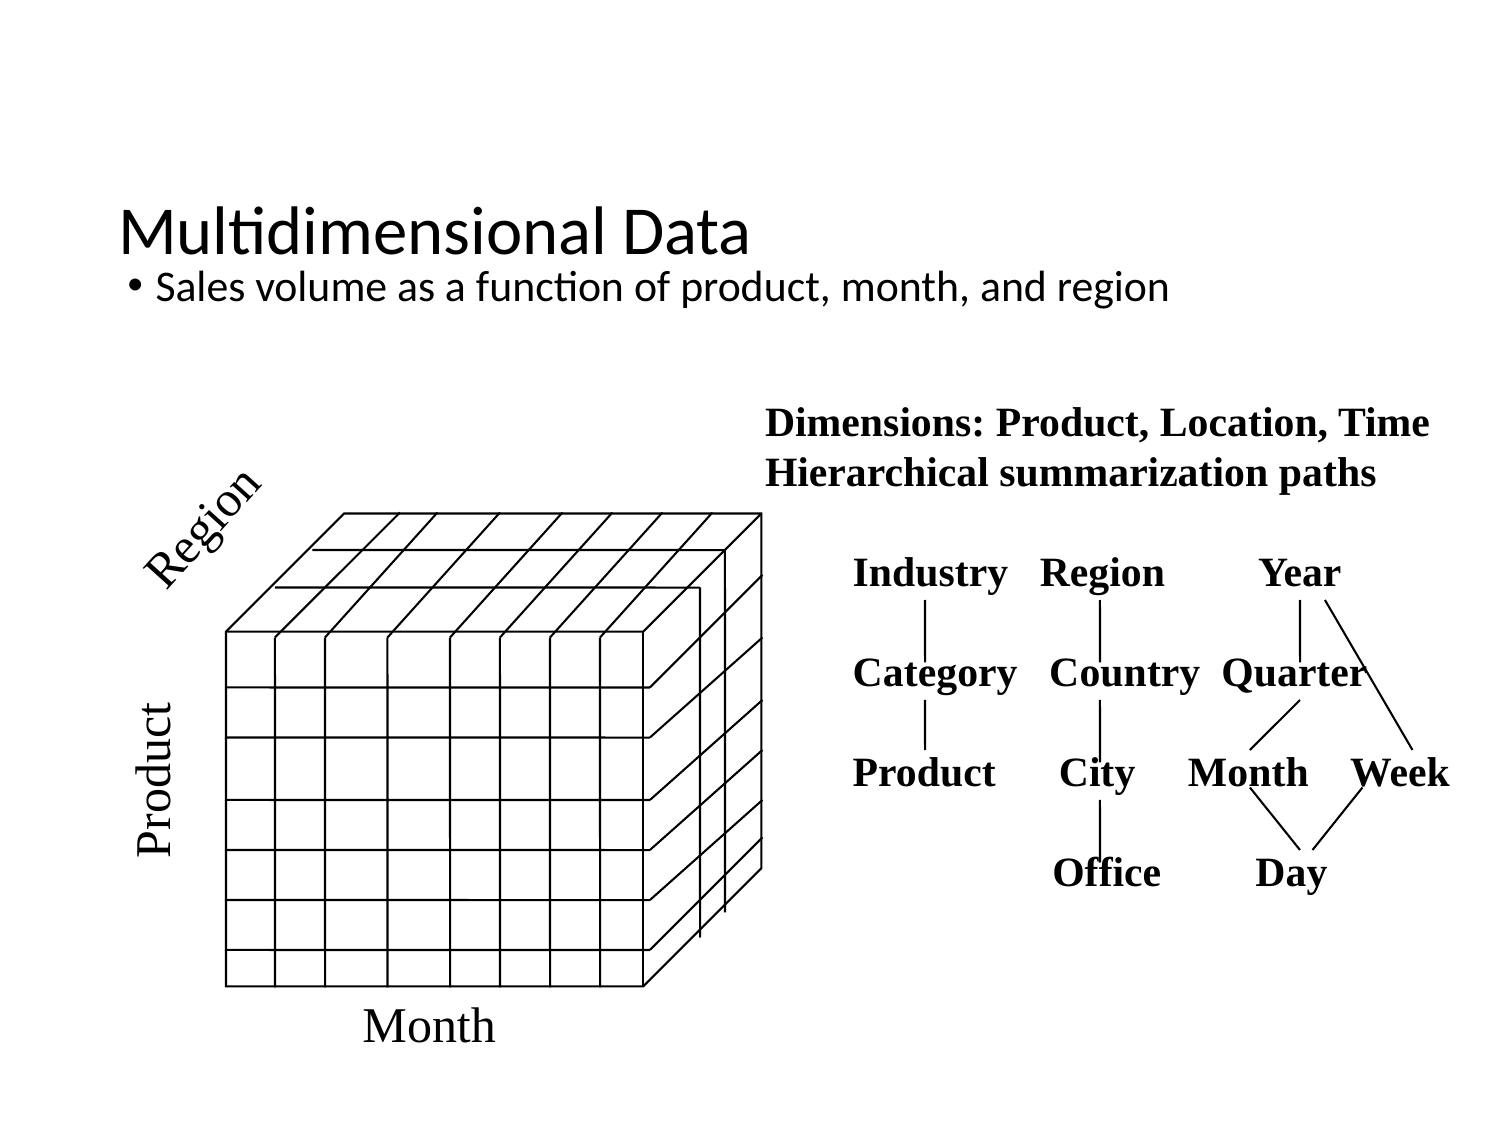

# Multidimensional Data
Sales volume as a function of product, month, and region
Dimensions: Product, Location, Time
Hierarchical summarization paths
Region

Industry   Region         Year

Category   Country  Quarter

Product      City     Month    Week

                   Office         Day

Product

Month